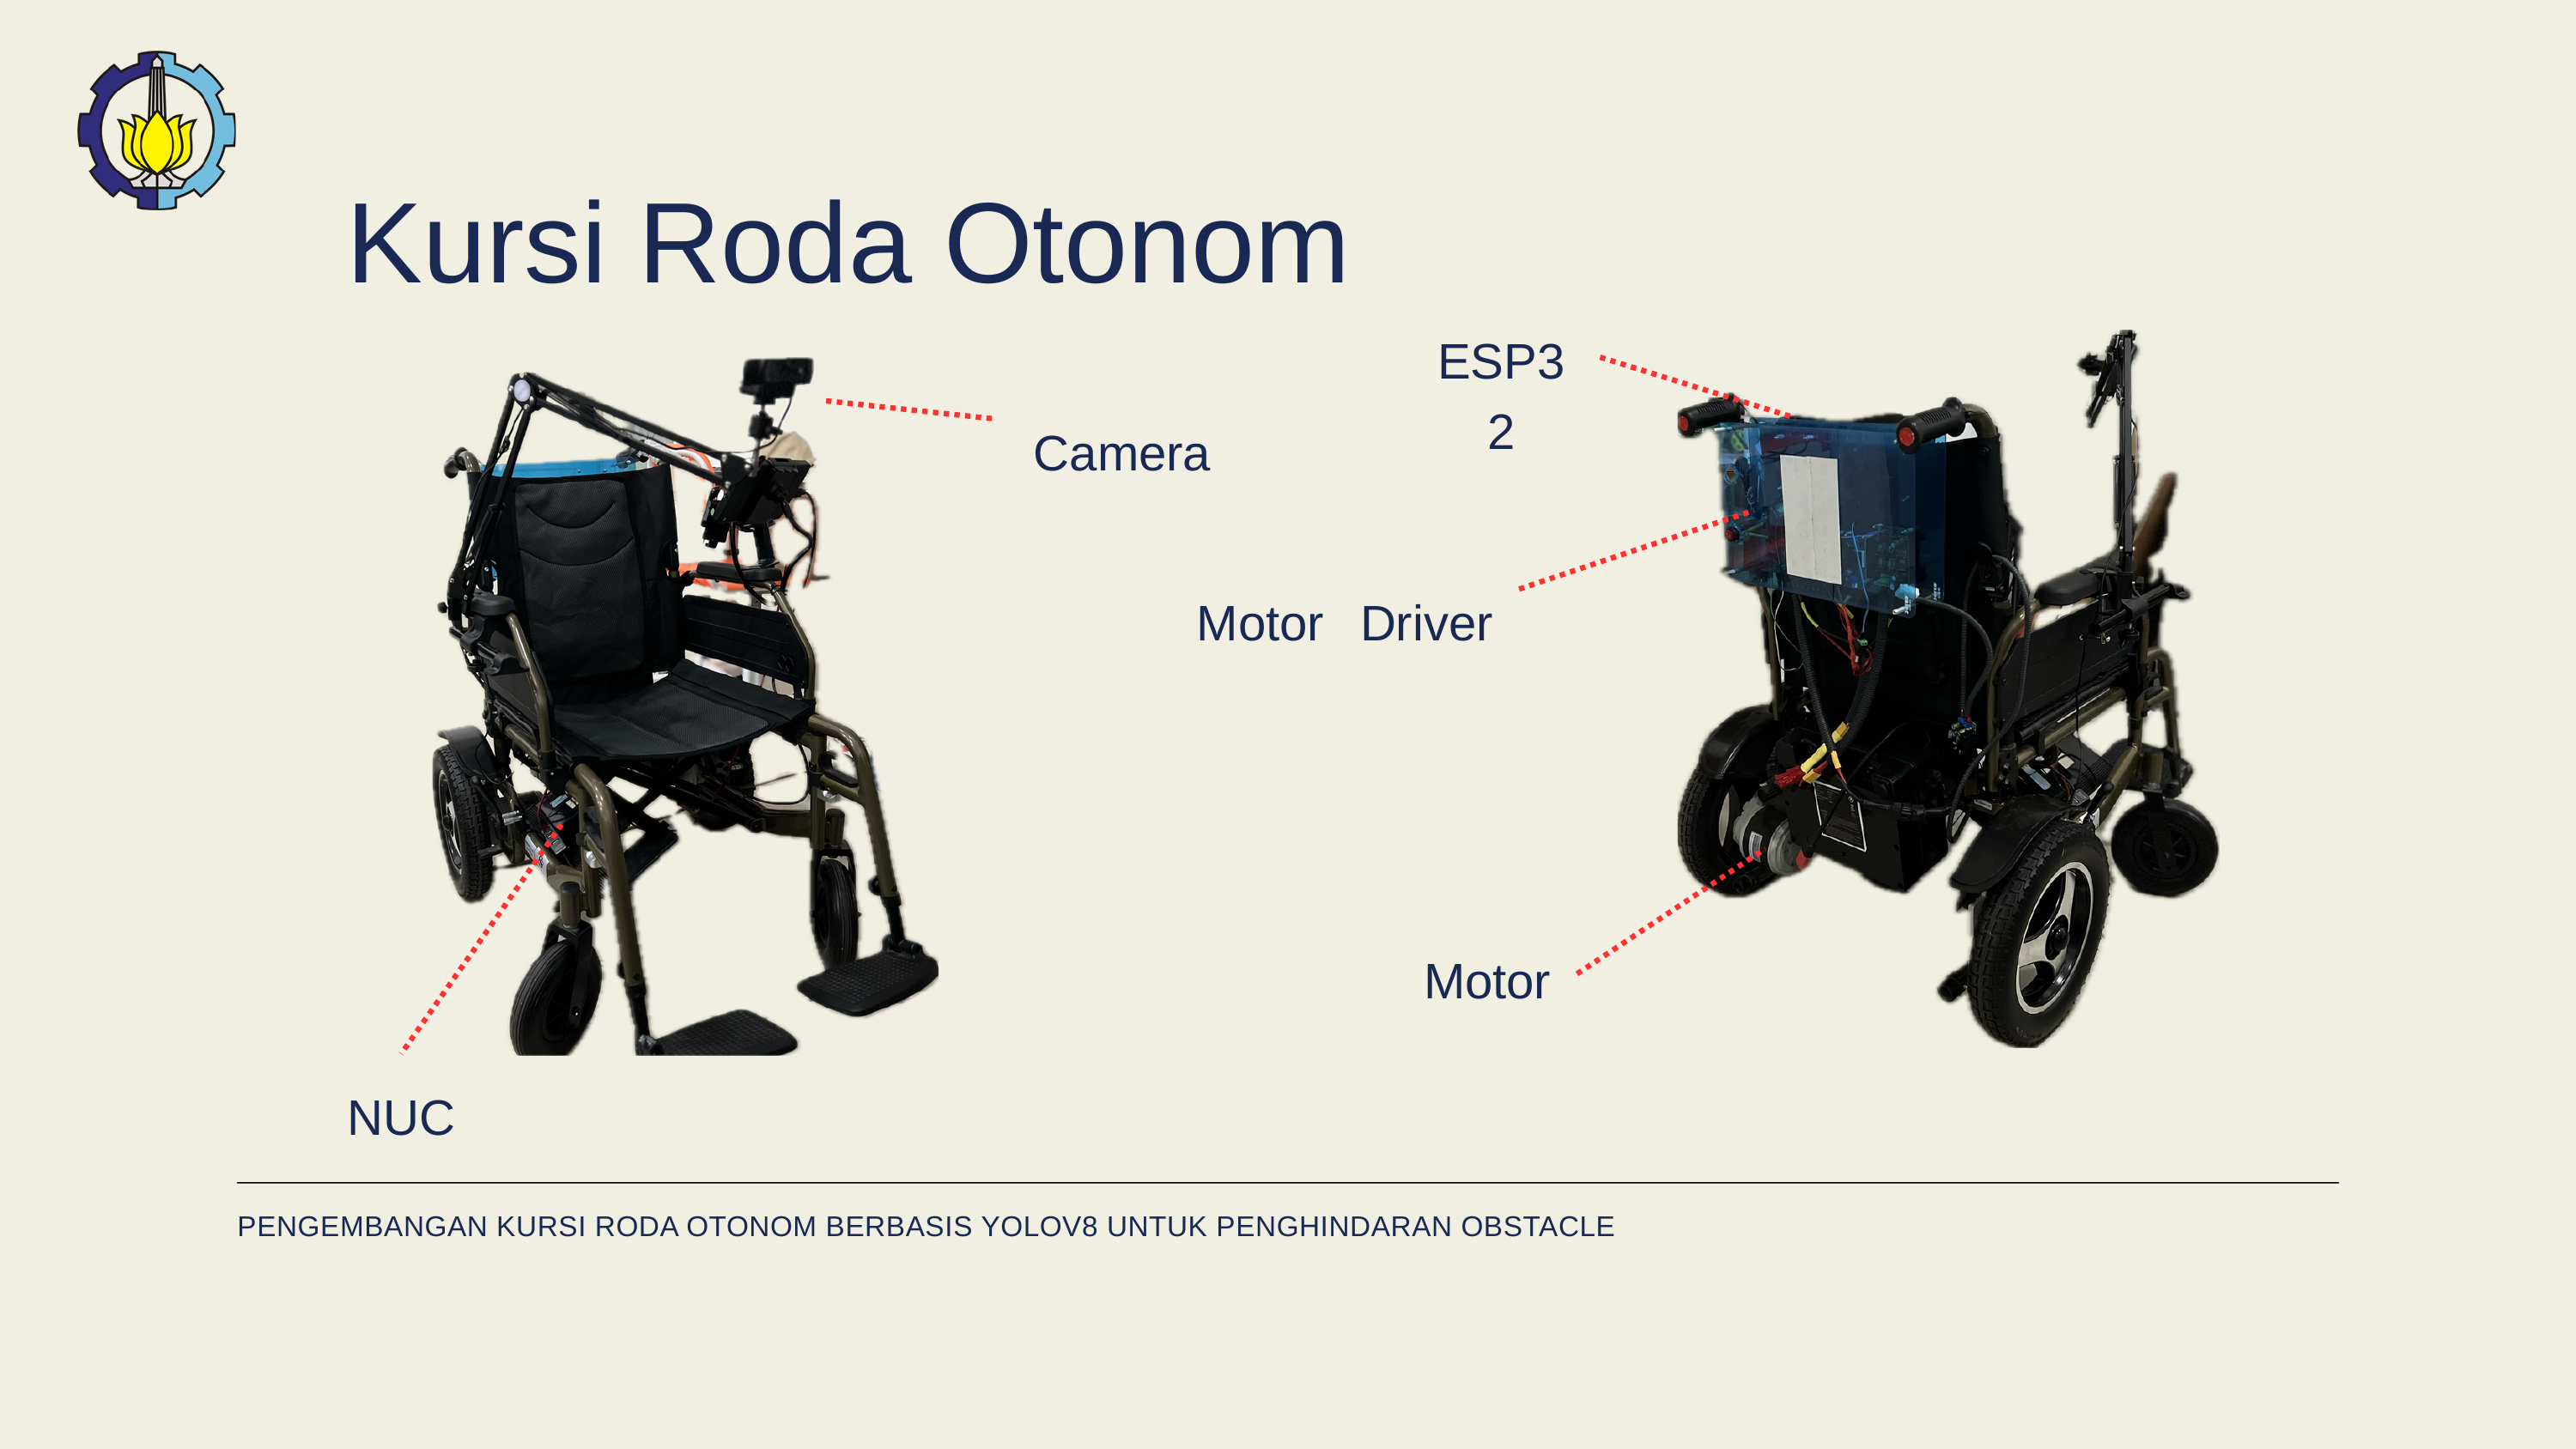

Kursi Roda Otonom
ESP32

Camera

Motor
Driver

Motor
NUC

PENGEMBANGAN KURSI RODA OTONOM BERBASIS YOLOV8 UNTUK PENGHINDARAN OBSTACLE